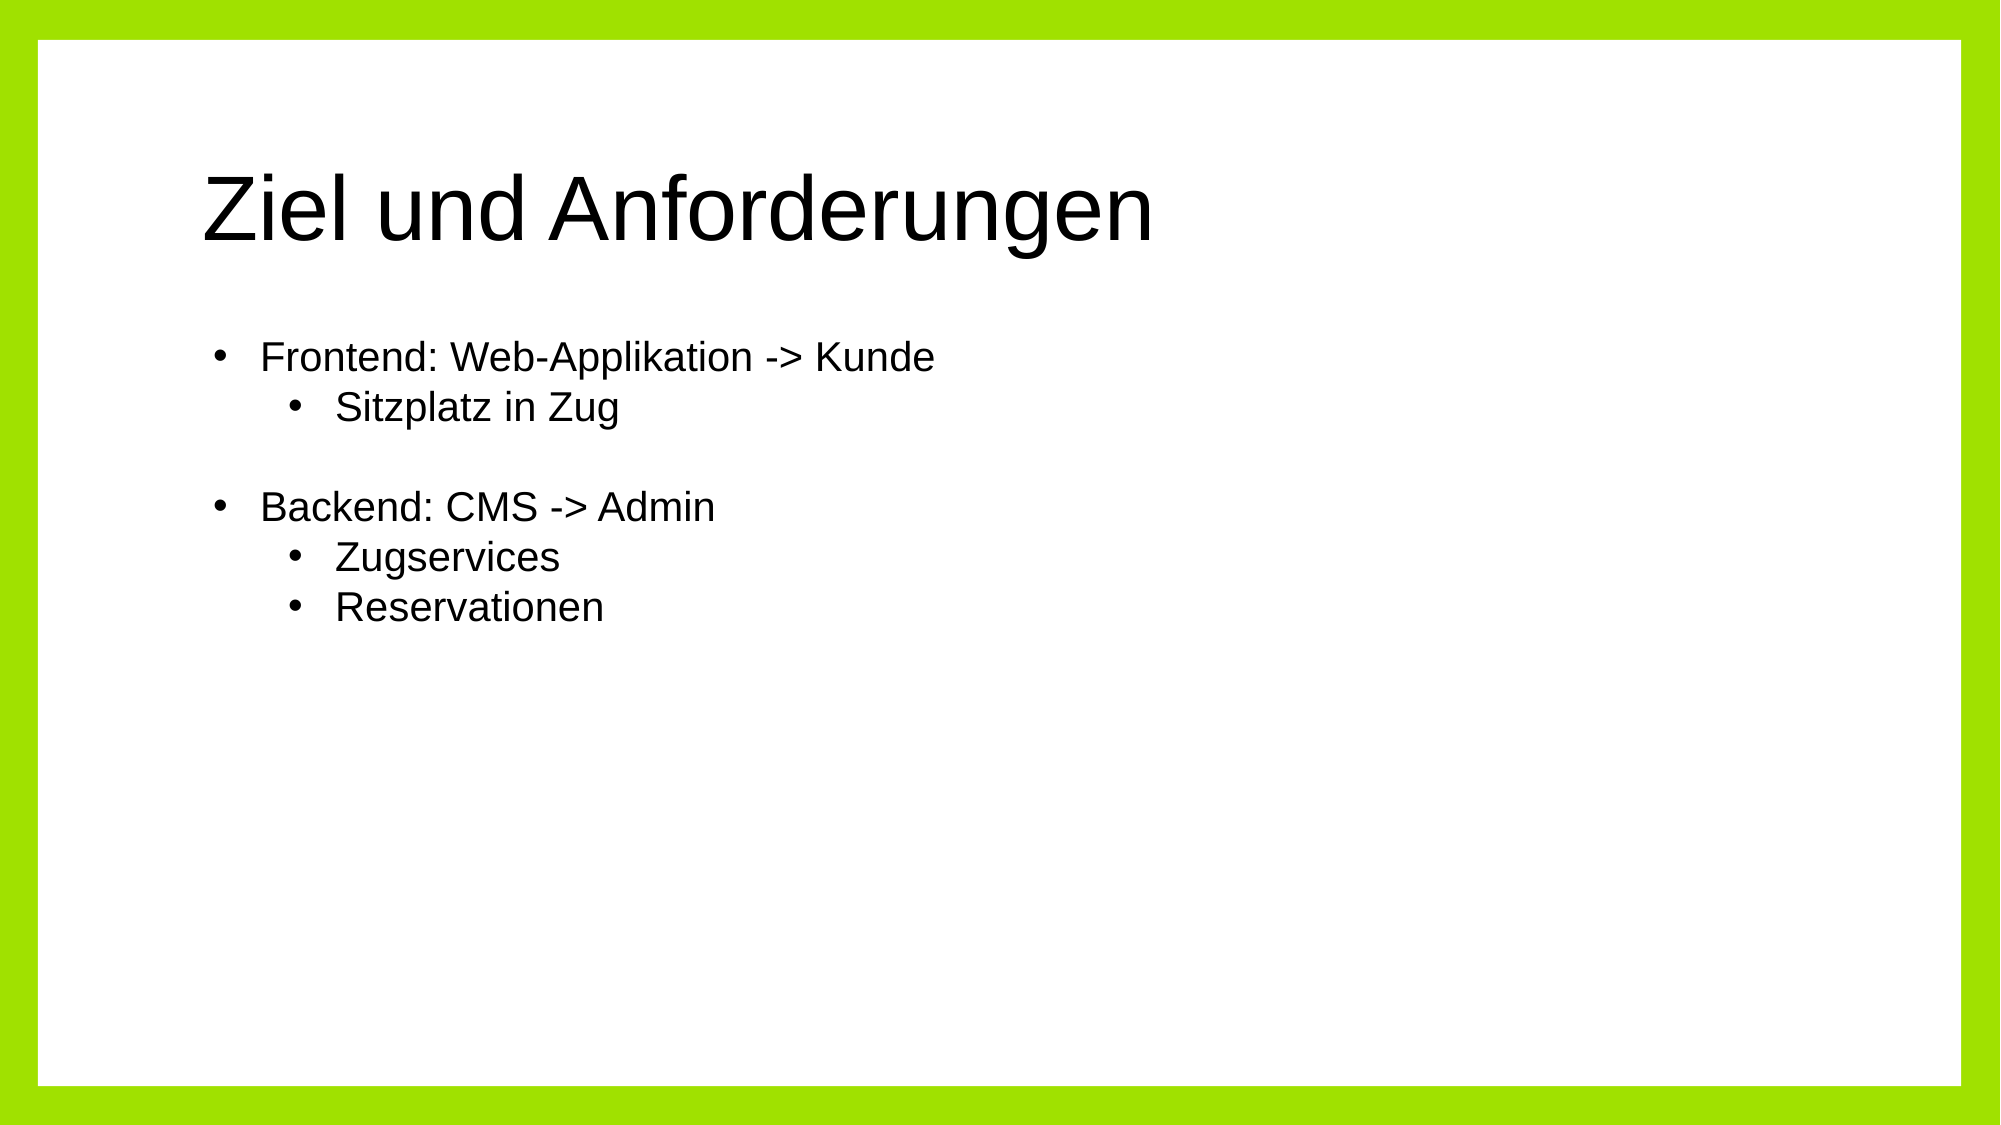

# Ziel und Anforderungen
Frontend: Web-Applikation -> Kunde
Sitzplatz in Zug

Backend: CMS -> Admin
Zugservices
Reservationen